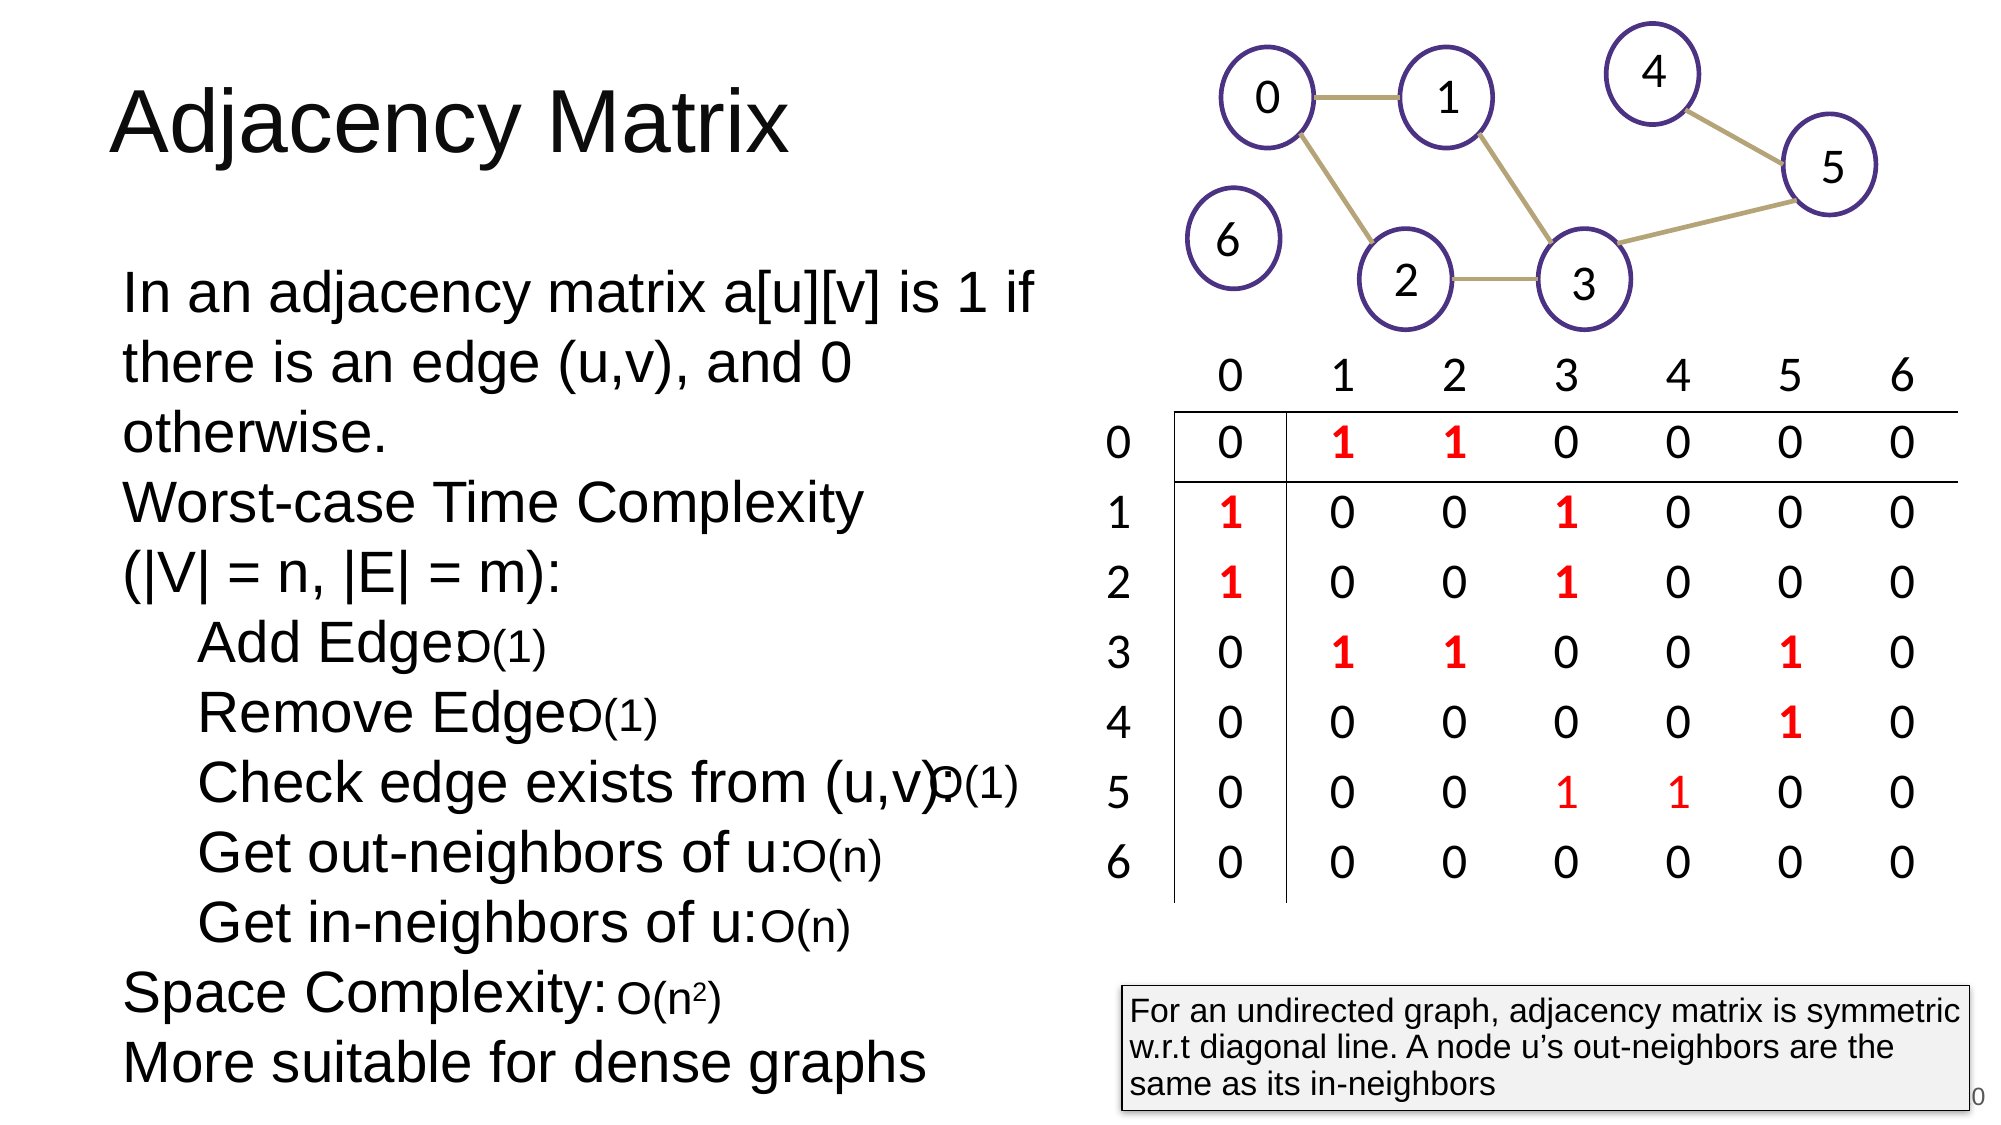

4

1

0

5

6

3

2
# Adjacency Matrix
In an adjacency matrix a[u][v] is 1 if there is an edge (u,v), and 0 otherwise.
Worst-case Time Complexity
(|V| = n, |E| = m):
Add Edge:
Remove Edge:
Check edge exists from (u,v):
Get out-neighbors of u:
Get in-neighbors of u:
Space Complexity:
More suitable for dense graphs
|  | 0 | 1 | 2 | 3 | 4 | 5 | 6 |
| --- | --- | --- | --- | --- | --- | --- | --- |
| 0 | 0 | 1 | 1 | 0 | 0 | 0 | 0 |
| 1 | 1 | 0 | 0 | 1 | 0 | 0 | 0 |
| 2 | 1 | 0 | 0 | 1 | 0 | 0 | 0 |
| 3 | 0 | 1 | 1 | 0 | 0 | 1 | 0 |
| 4 | 0 | 0 | 0 | 0 | 0 | 1 | 0 |
| 5 | 0 | 0 | 0 | 1 | 1 | 0 | 0 |
| 6 | 0 | 0 | 0 | 0 | 0 | 0 | 0 |
O(1)
O(1)
O(1)
O(n)
O(n)
O(n2)
For an undirected graph, adjacency matrix is symmetric w.r.t diagonal line. A node u’s out-neighbors are the same as its in-neighbors